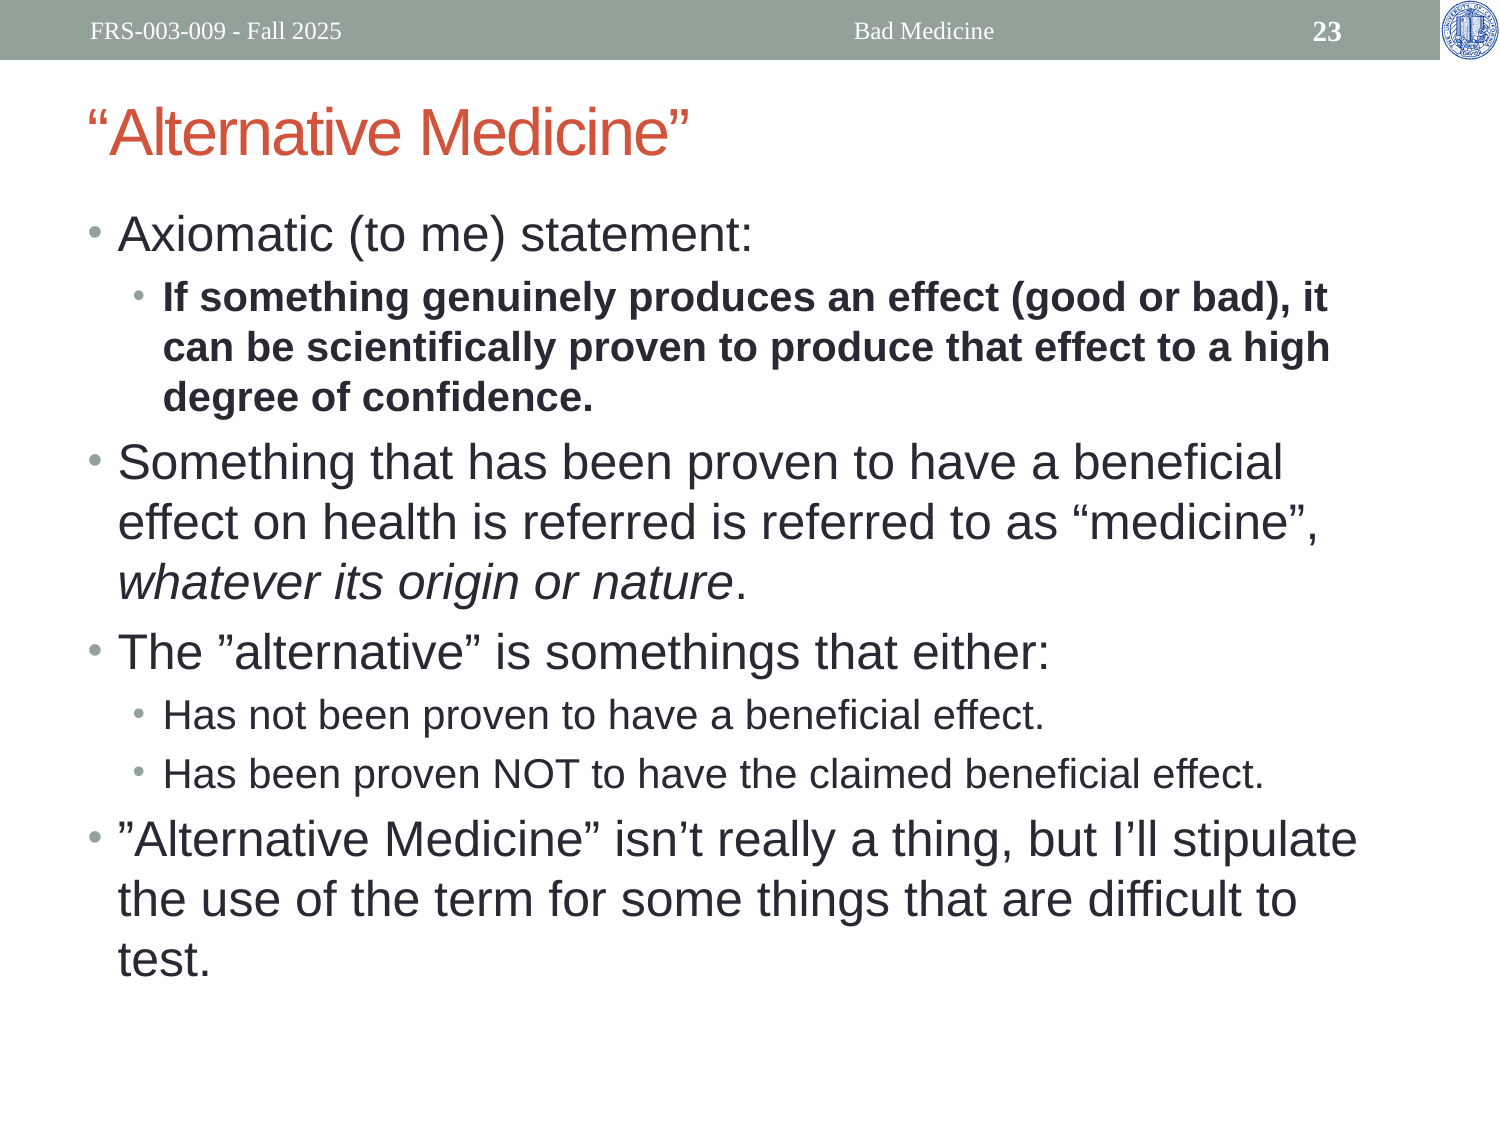

FRS-003-009 - Fall 2025
Bad Medicine
23
# “Alternative Medicine”
Axiomatic (to me) statement:
If something genuinely produces an effect (good or bad), it can be scientifically proven to produce that effect to a high degree of confidence.
Something that has been proven to have a beneficial effect on health is referred is referred to as “medicine”, whatever its origin or nature.
The ”alternative” is somethings that either:
Has not been proven to have a beneficial effect.
Has been proven NOT to have the claimed beneficial effect.
”Alternative Medicine” isn’t really a thing, but I’ll stipulate the use of the term for some things that are difficult to test.